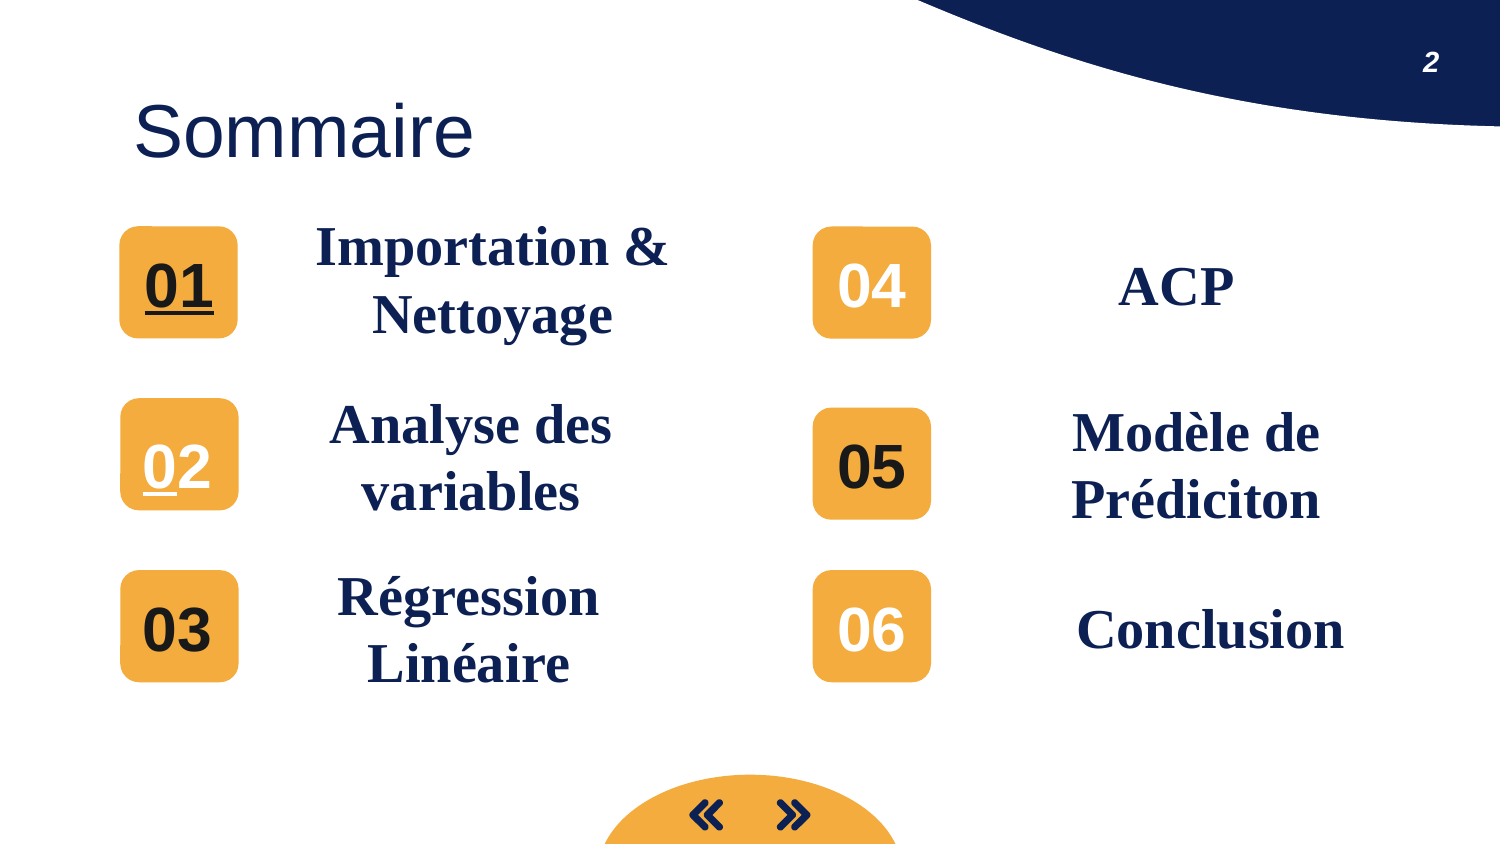

2
Sommaire

# Importation & Nettoyage
01
04
ACP

Analyse des variables
Modèle de Prédiciton
02
05

Conclusion
03
Régression Linéaire
06